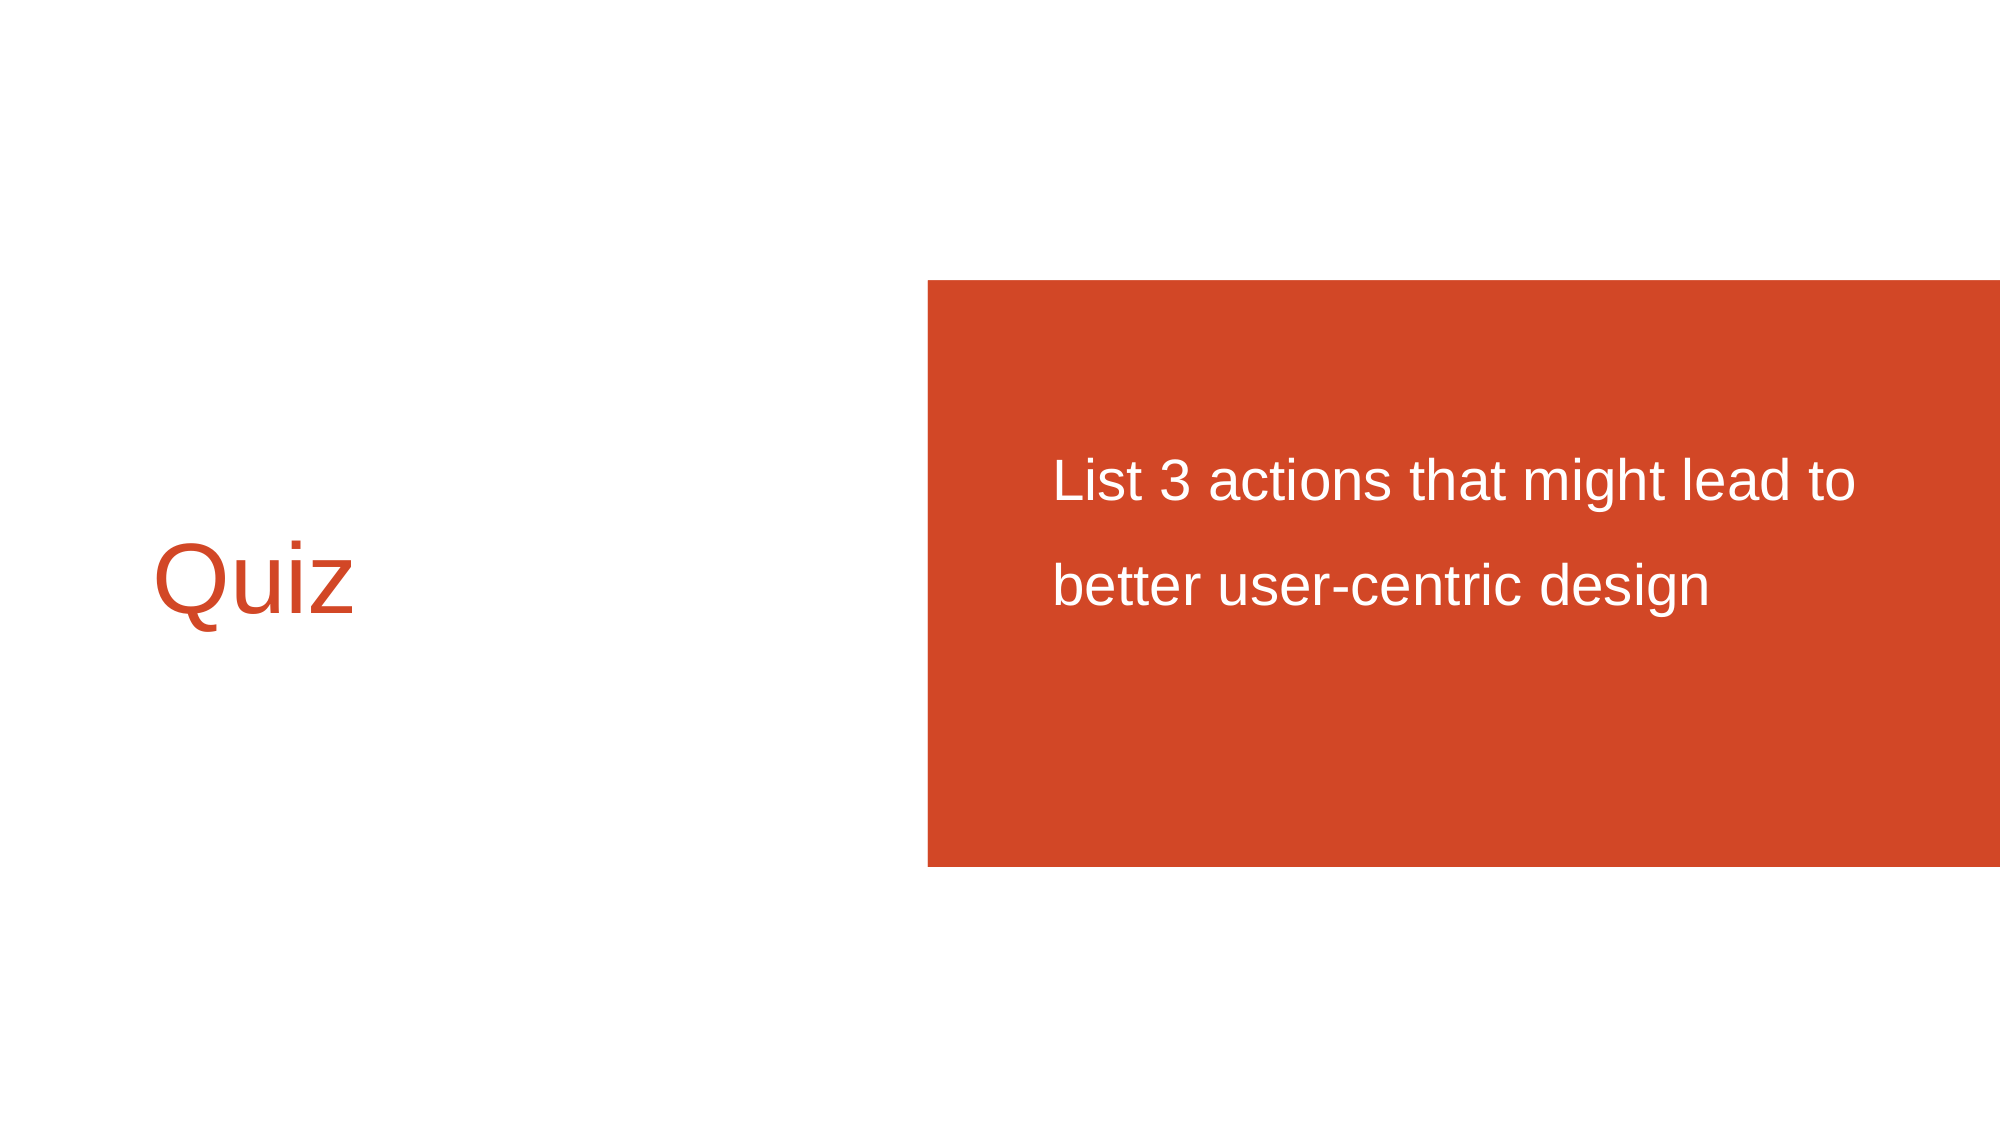

List 3 actions that might lead to better user-centric design

# Quiz